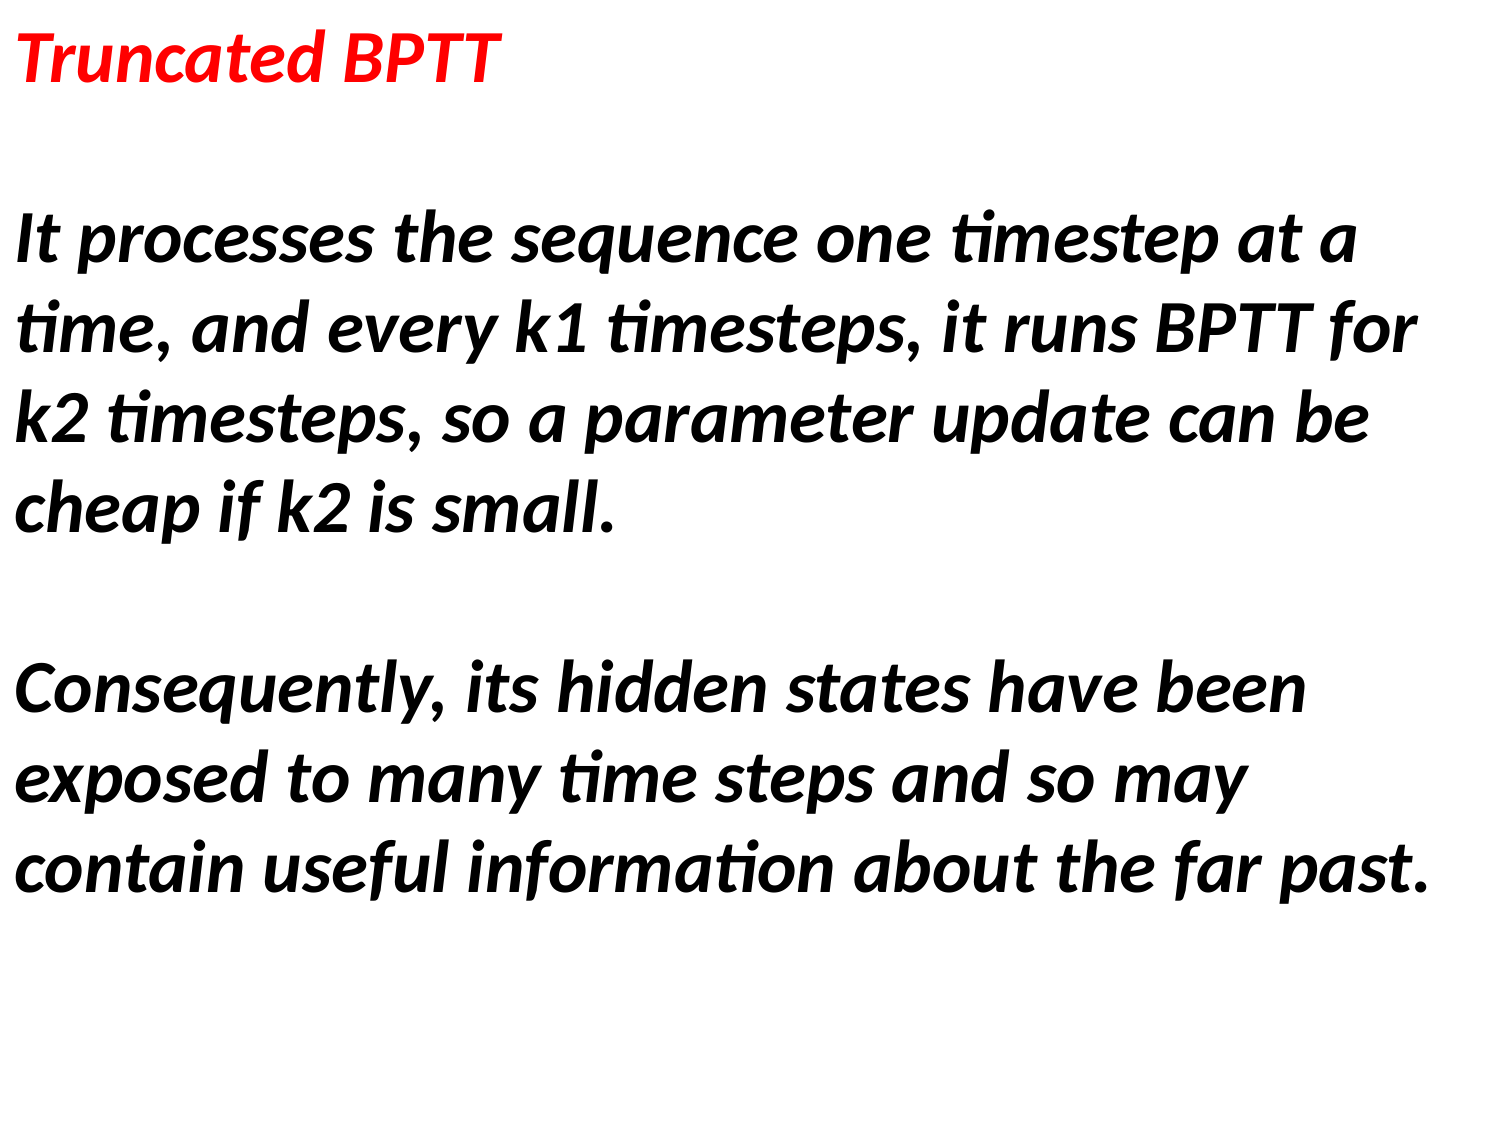

Truncated BPTT

It processes the sequence one timestep at a time, and every k1 timesteps, it runs BPTT for k2 timesteps, so a parameter update can be cheap if k2 is small.

Consequently, its hidden states have been exposed to many time steps and so may contain useful information about the far past.